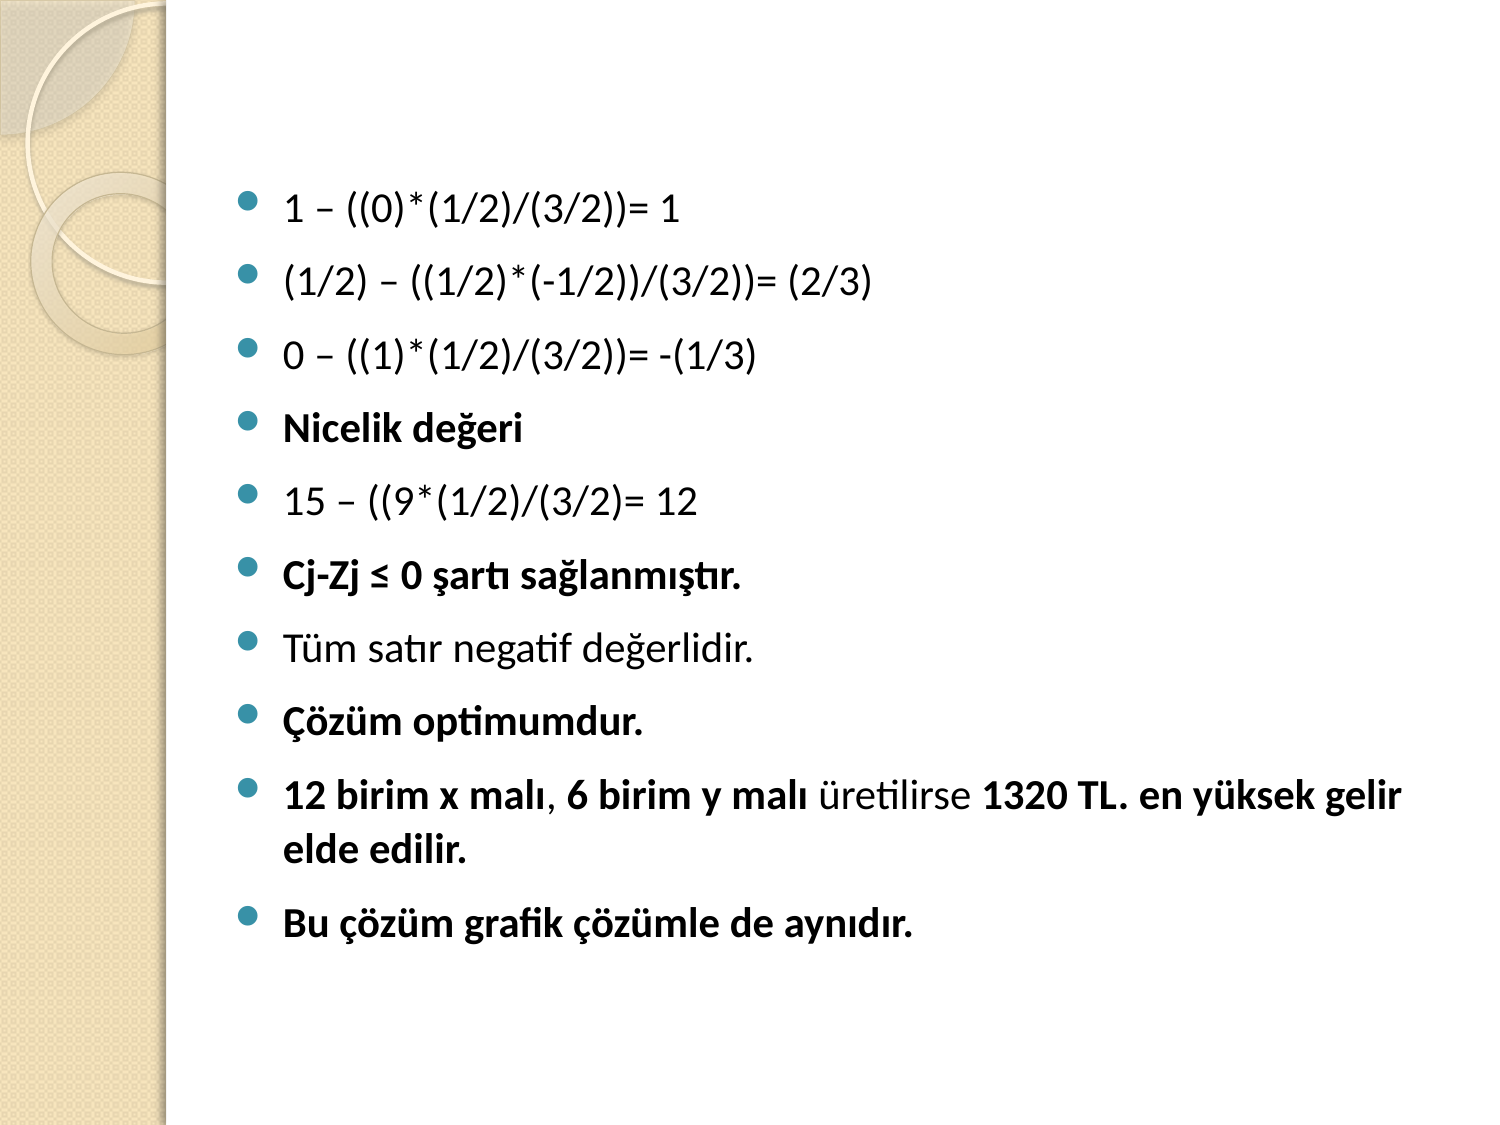

1 – ((0)*(1/2)/(3/2))= 1
(1/2) – ((1/2)*(-1/2))/(3/2))= (2/3)
0 – ((1)*(1/2)/(3/2))= -(1/3)
Nicelik değeri
15 – ((9*(1/2)/(3/2)= 12
Cj-Zj ≤ 0 şartı sağlanmıştır.
Tüm satır negatif değerlidir.
Çözüm optimumdur.
12 birim x malı, 6 birim y malı üretilirse 1320 TL. en yüksek gelir elde edilir.
Bu çözüm grafik çözümle de aynıdır.